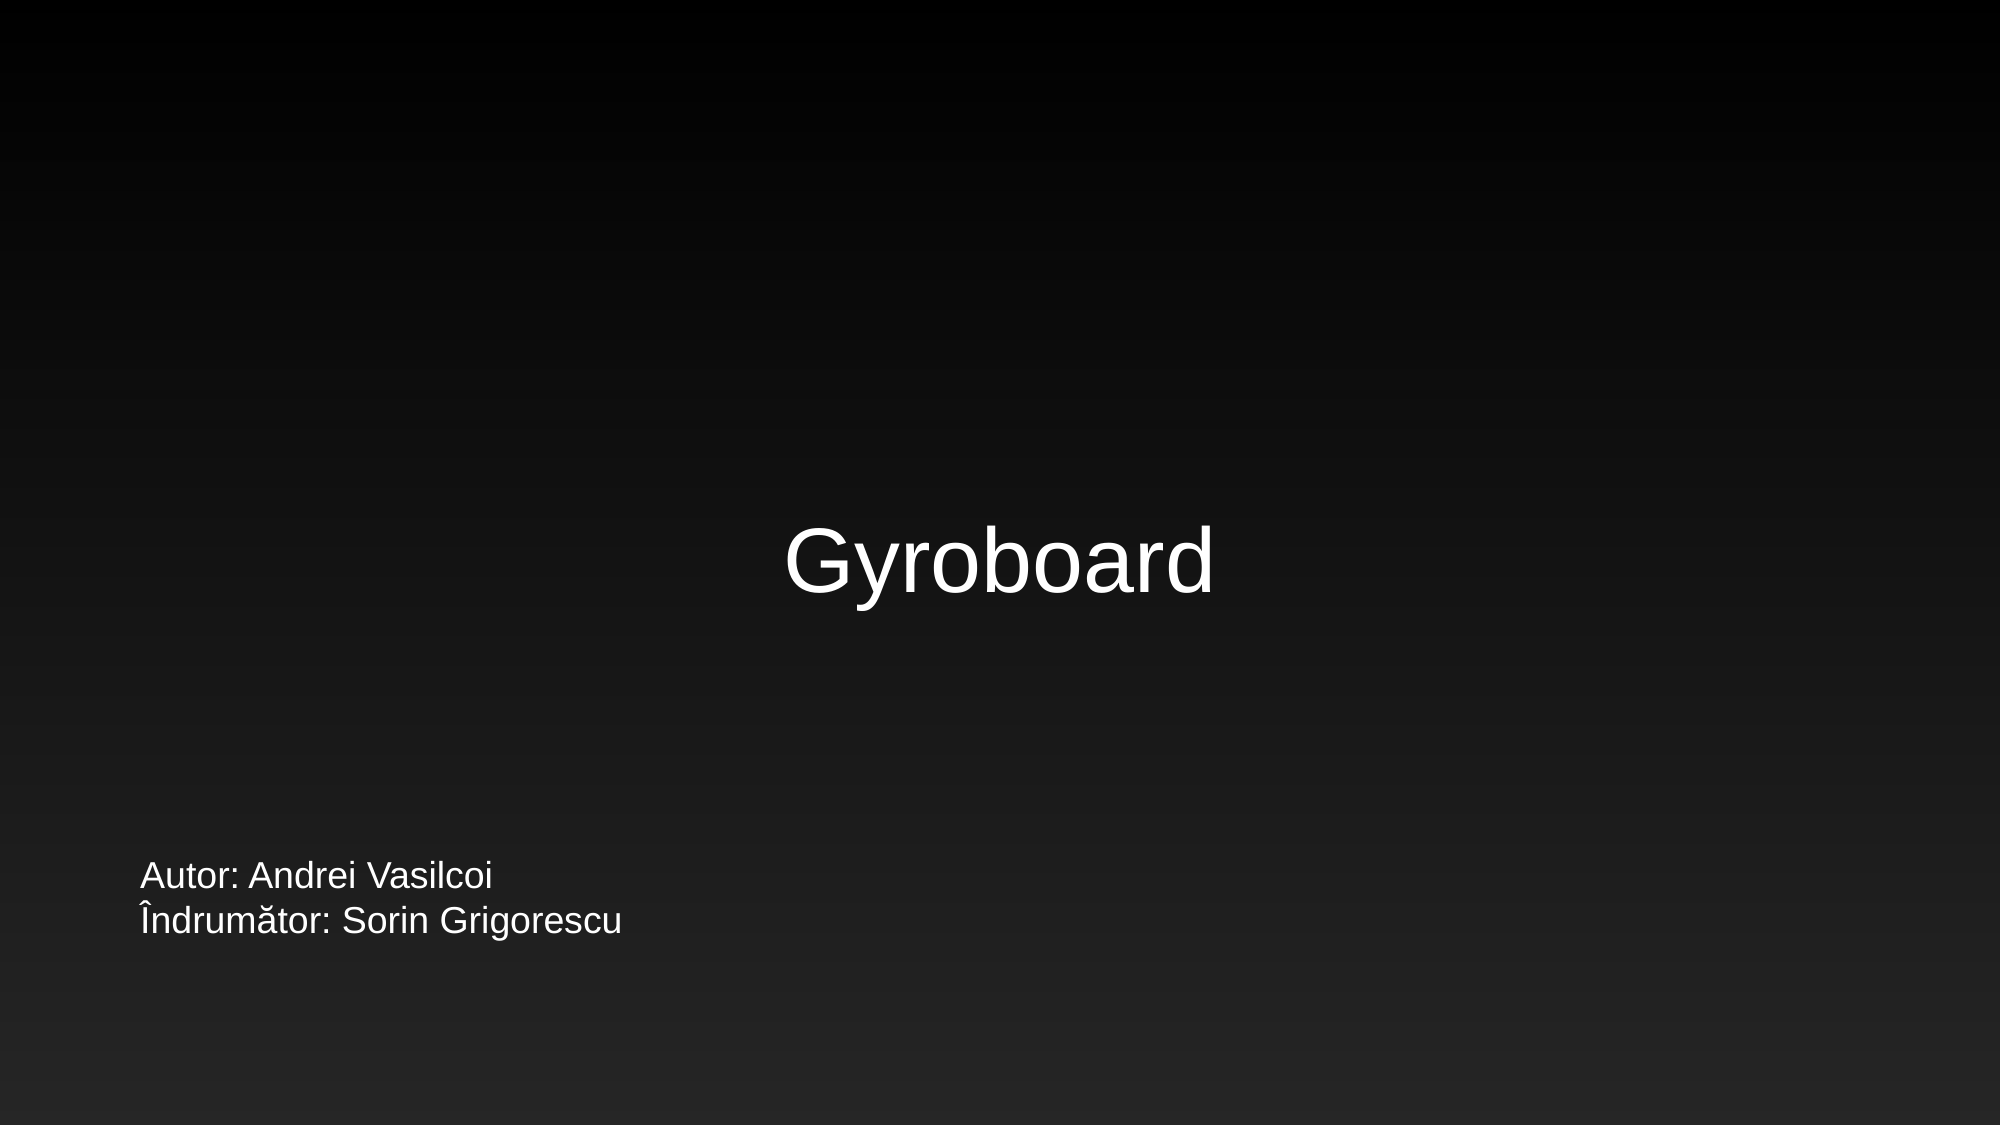

# Gyroboard
Autor: Andrei Vasilcoi
Îndrumător: Sorin Grigorescu